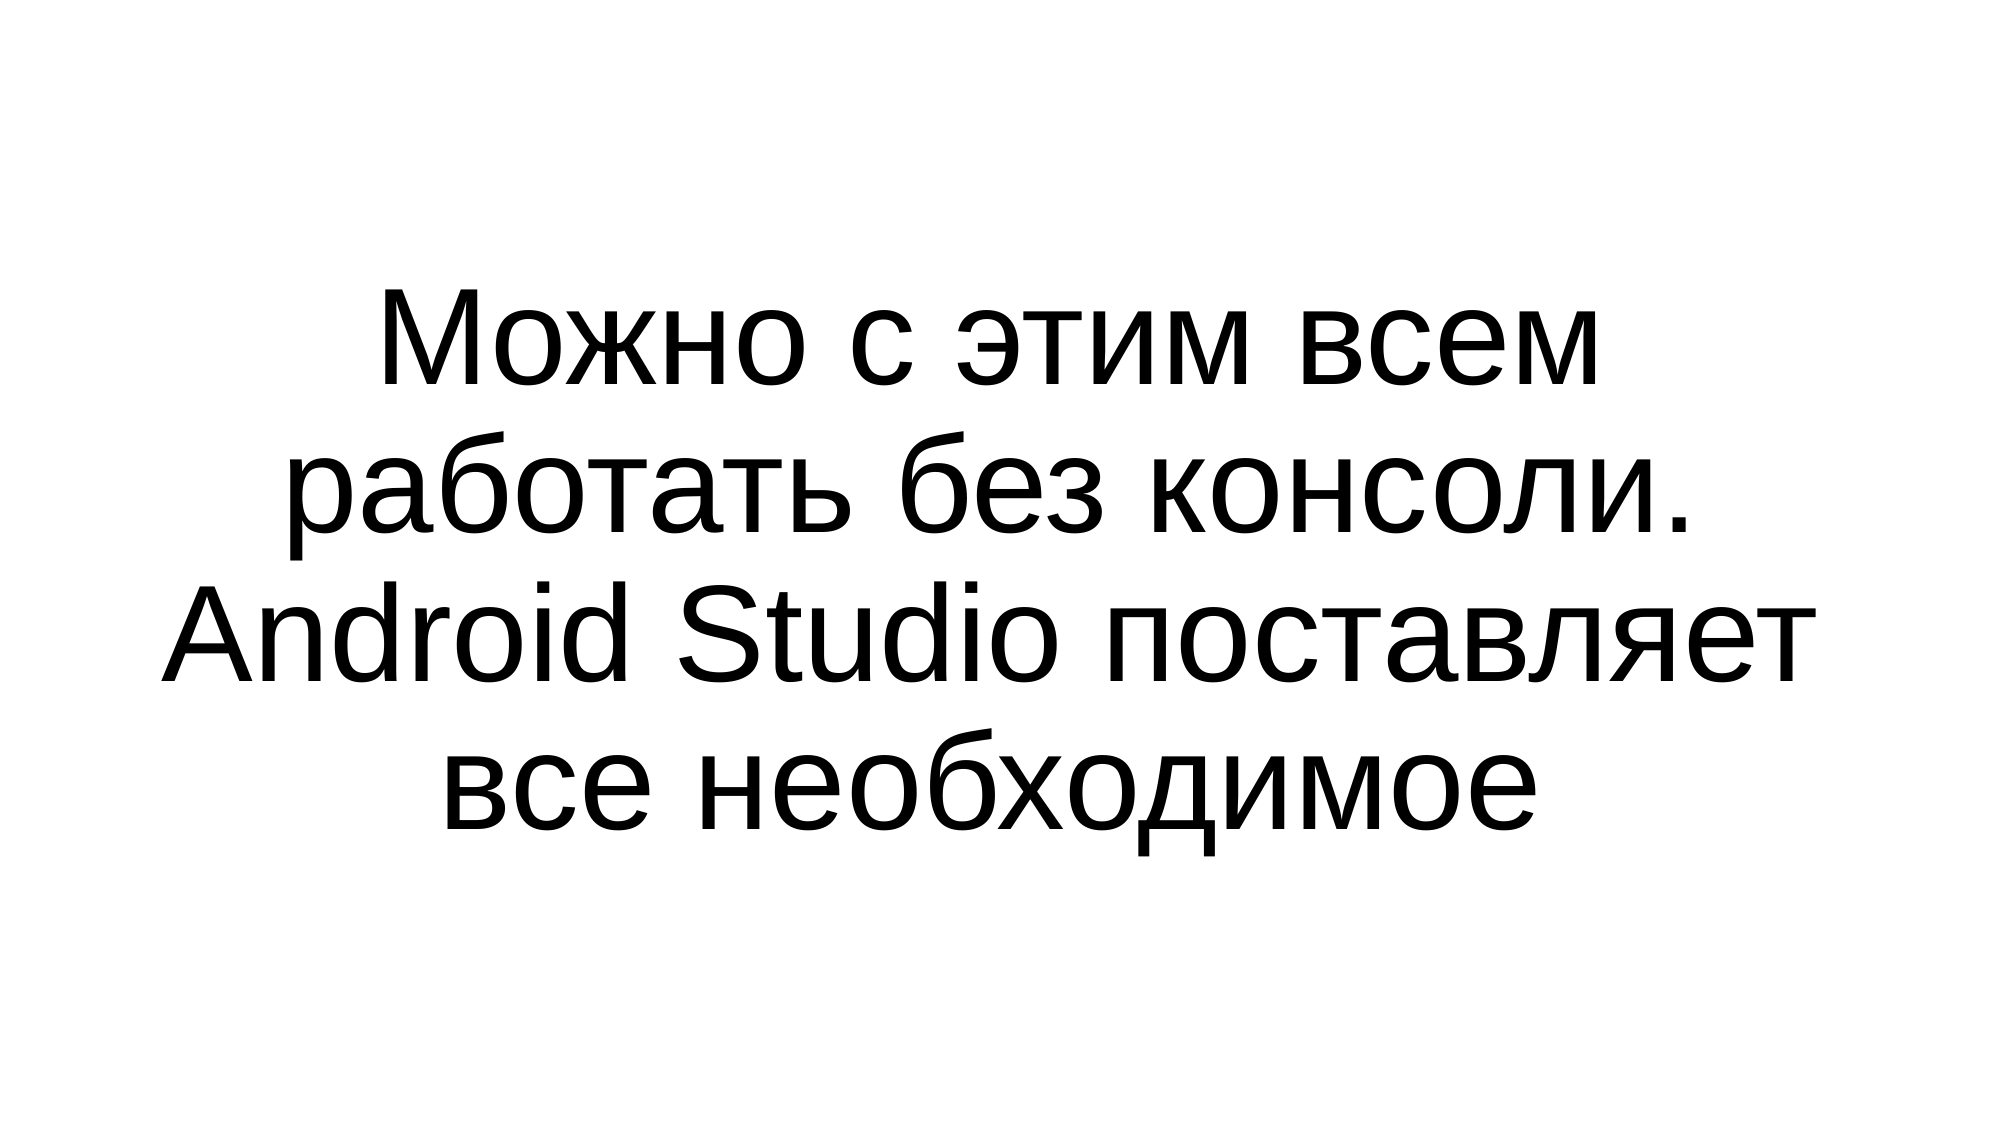

# Можно с этим всем работать без консоли.
Android Studio поставляет все необходимое